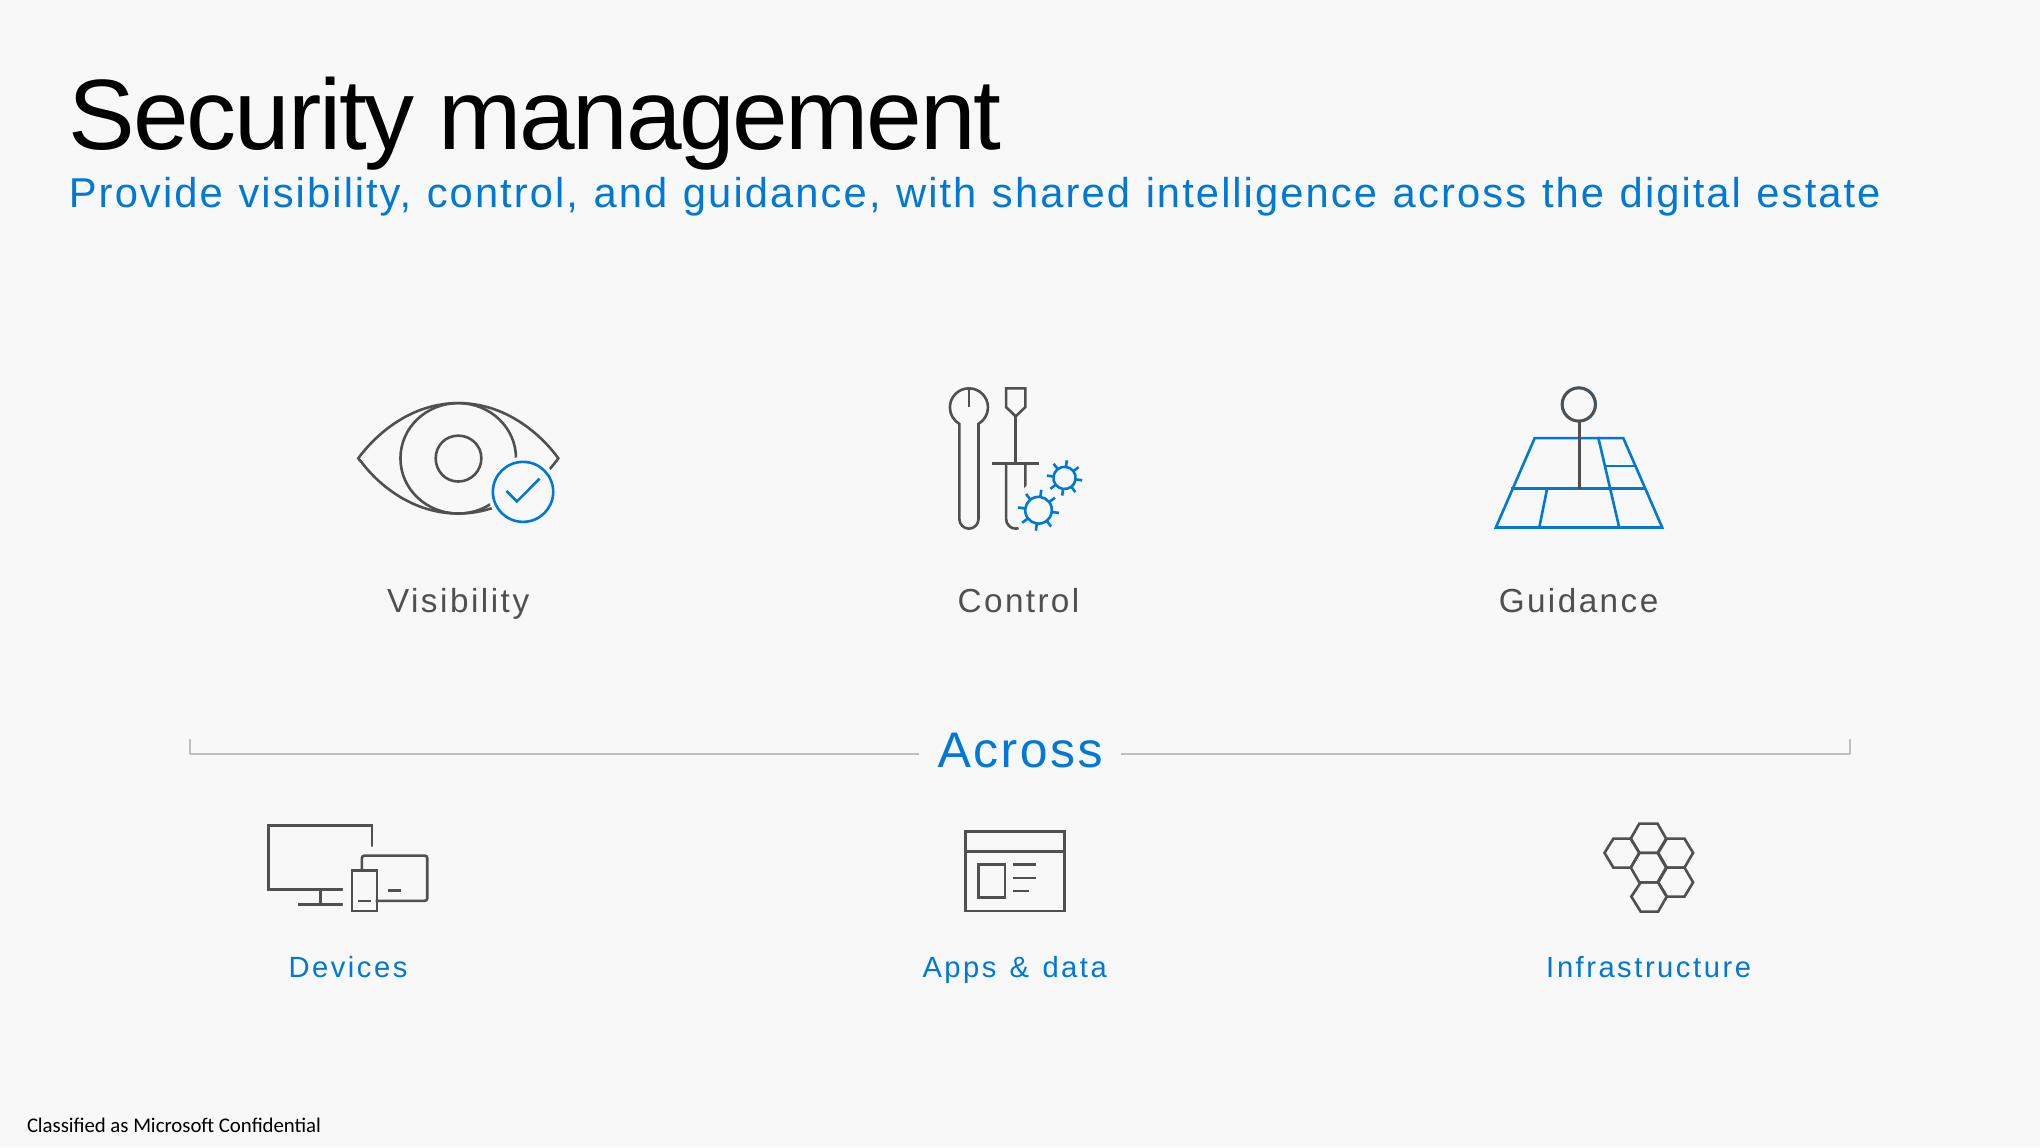

# Security management Provide visibility, control, and guidance, with shared intelligence across the digital estate

Visibility
Control
Guidance
Across

Apps & data
Infrastructure
Devices